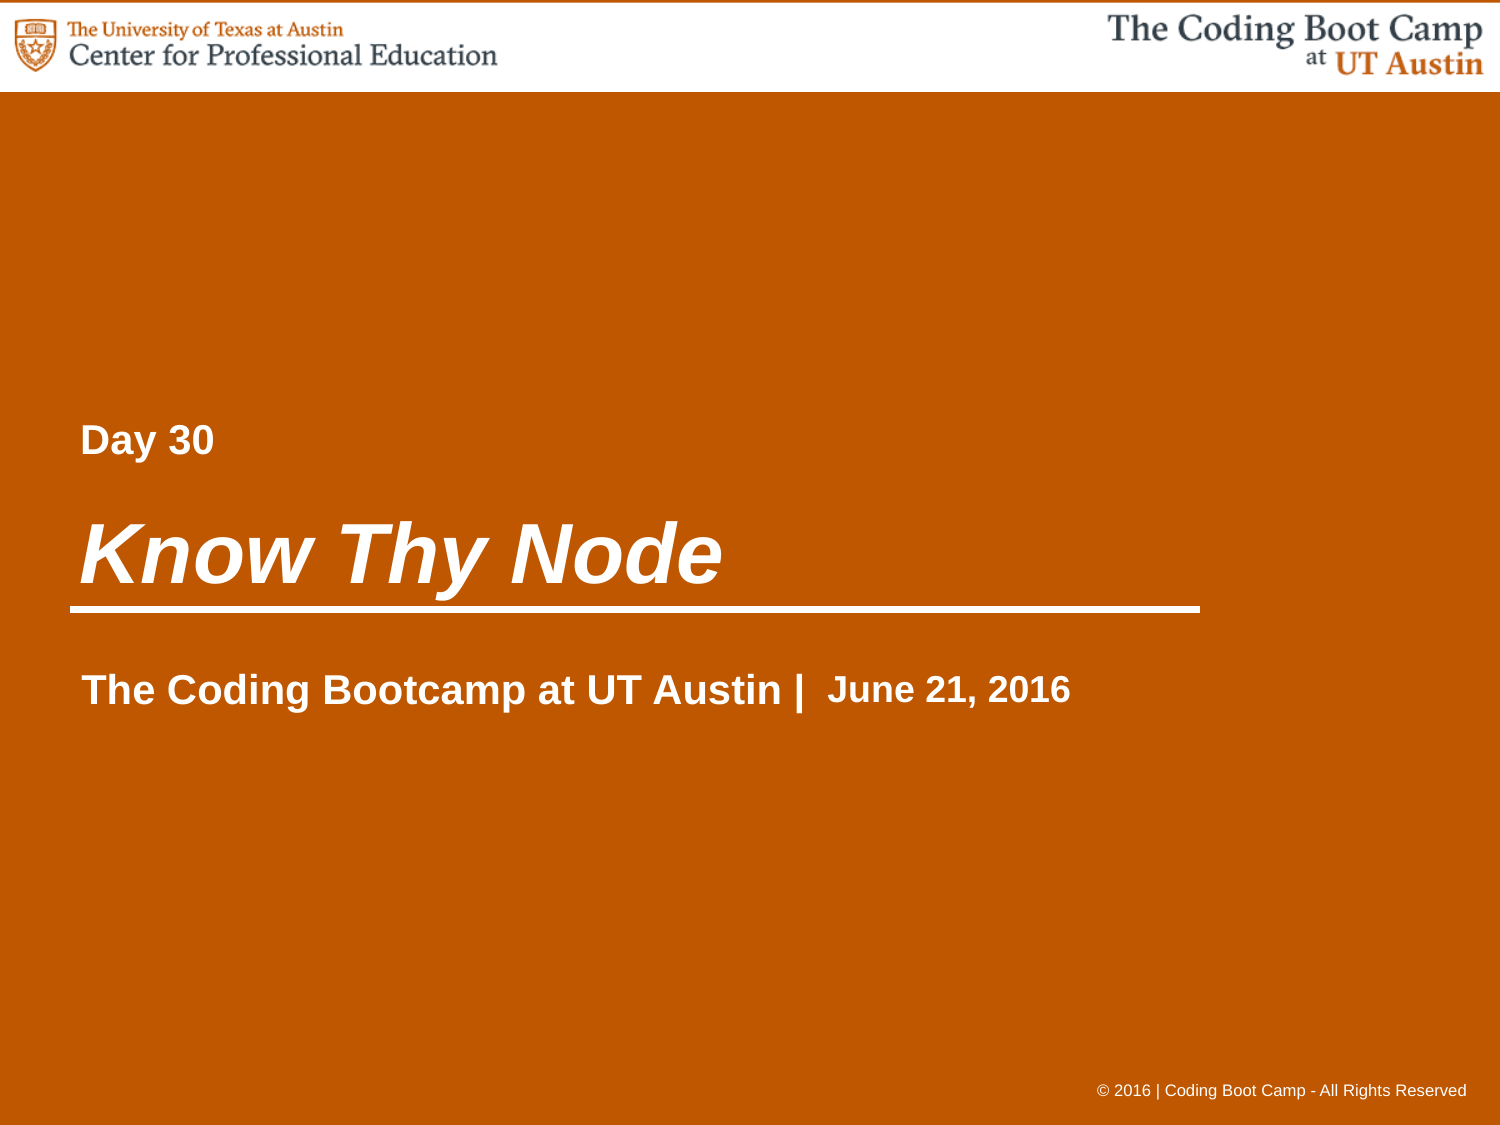

Day 30
# Know Thy Node
June 21, 2016